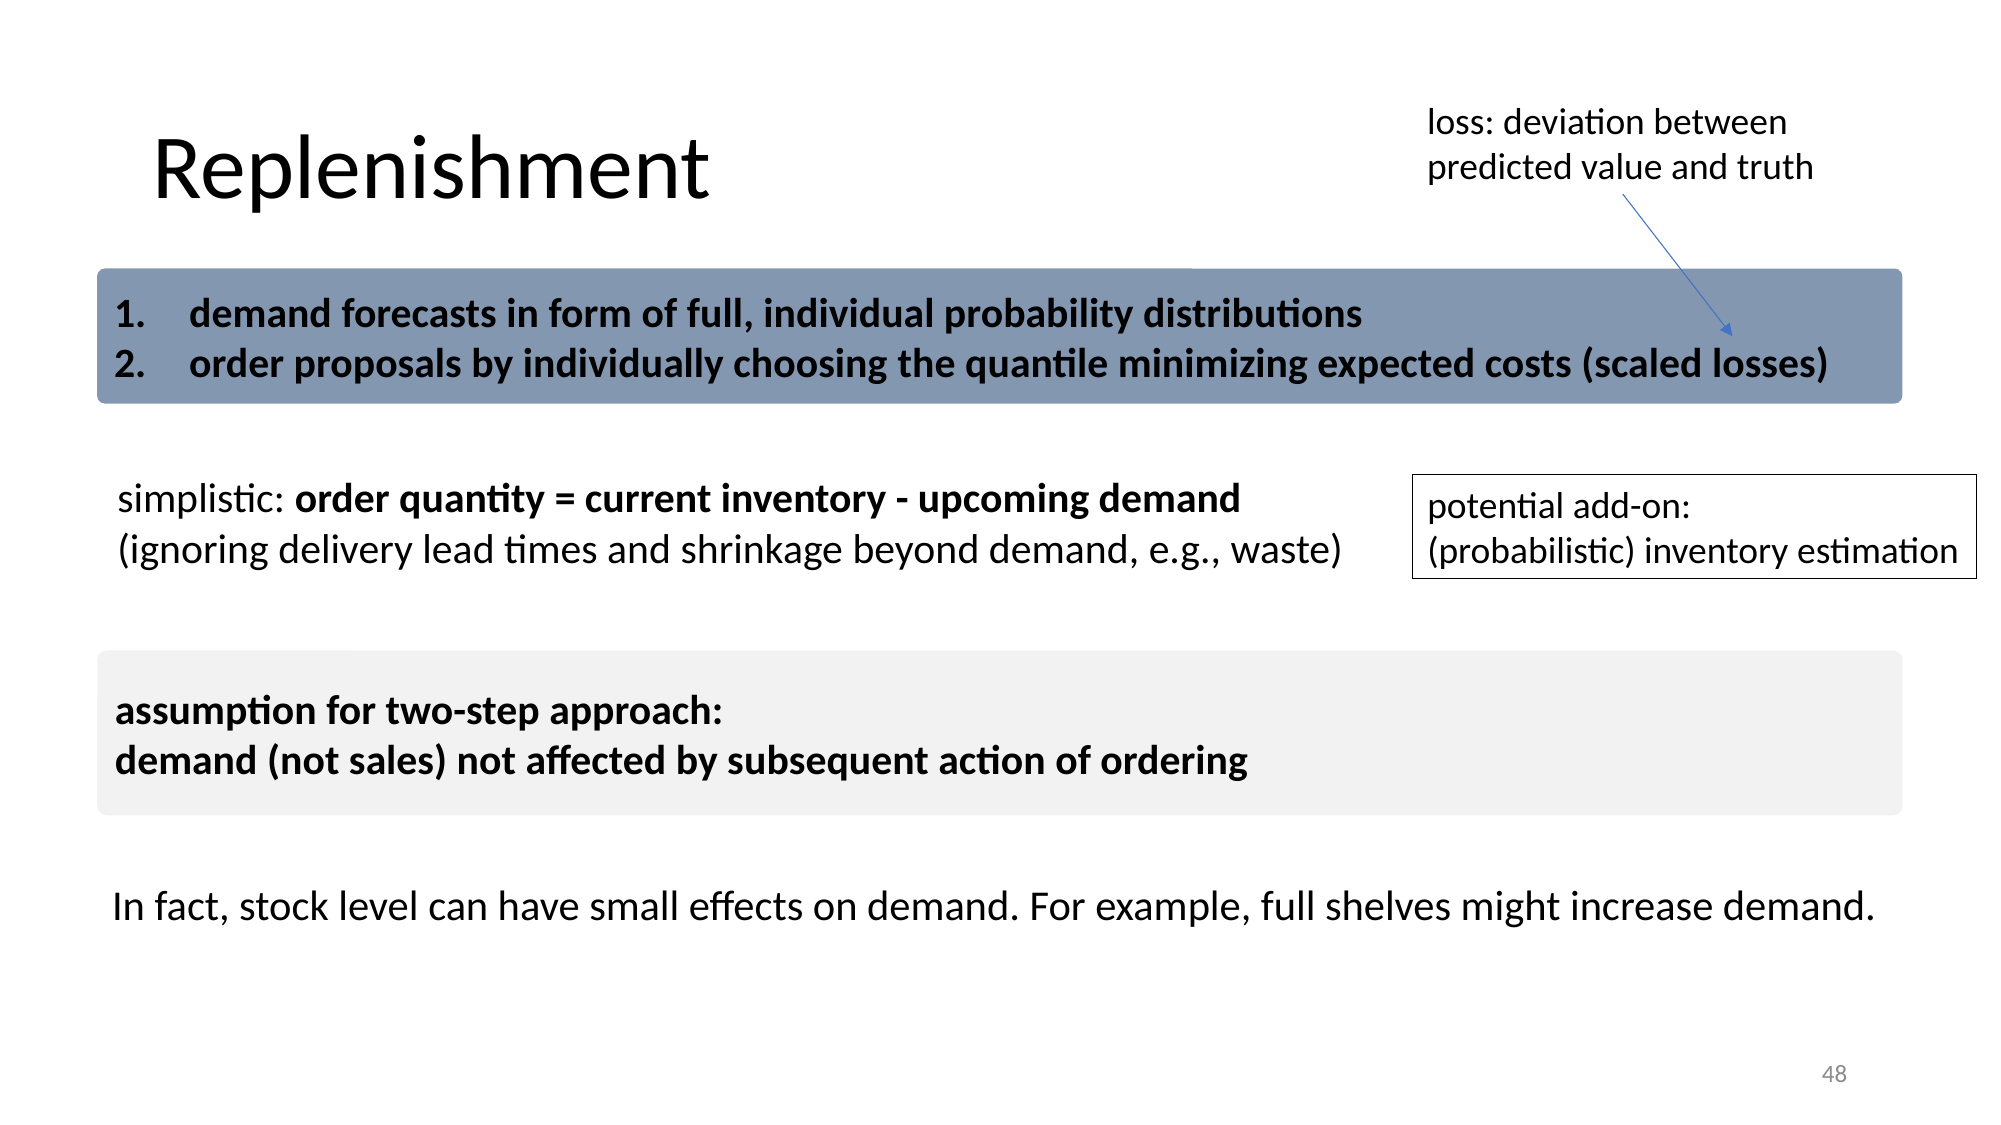

# Replenishment
loss: deviation between predicted value and truth
demand forecasts in form of full, individual probability distributions
order proposals by individually choosing the quantile minimizing expected costs (scaled losses)
simplistic: order quantity = current inventory - upcoming demand
(ignoring delivery lead times and shrinkage beyond demand, e.g., waste)
potential add-on:
(probabilistic) inventory estimation
assumption for two-step approach:
demand (not sales) not affected by subsequent action of ordering
In fact, stock level can have small effects on demand. For example, full shelves might increase demand.
48